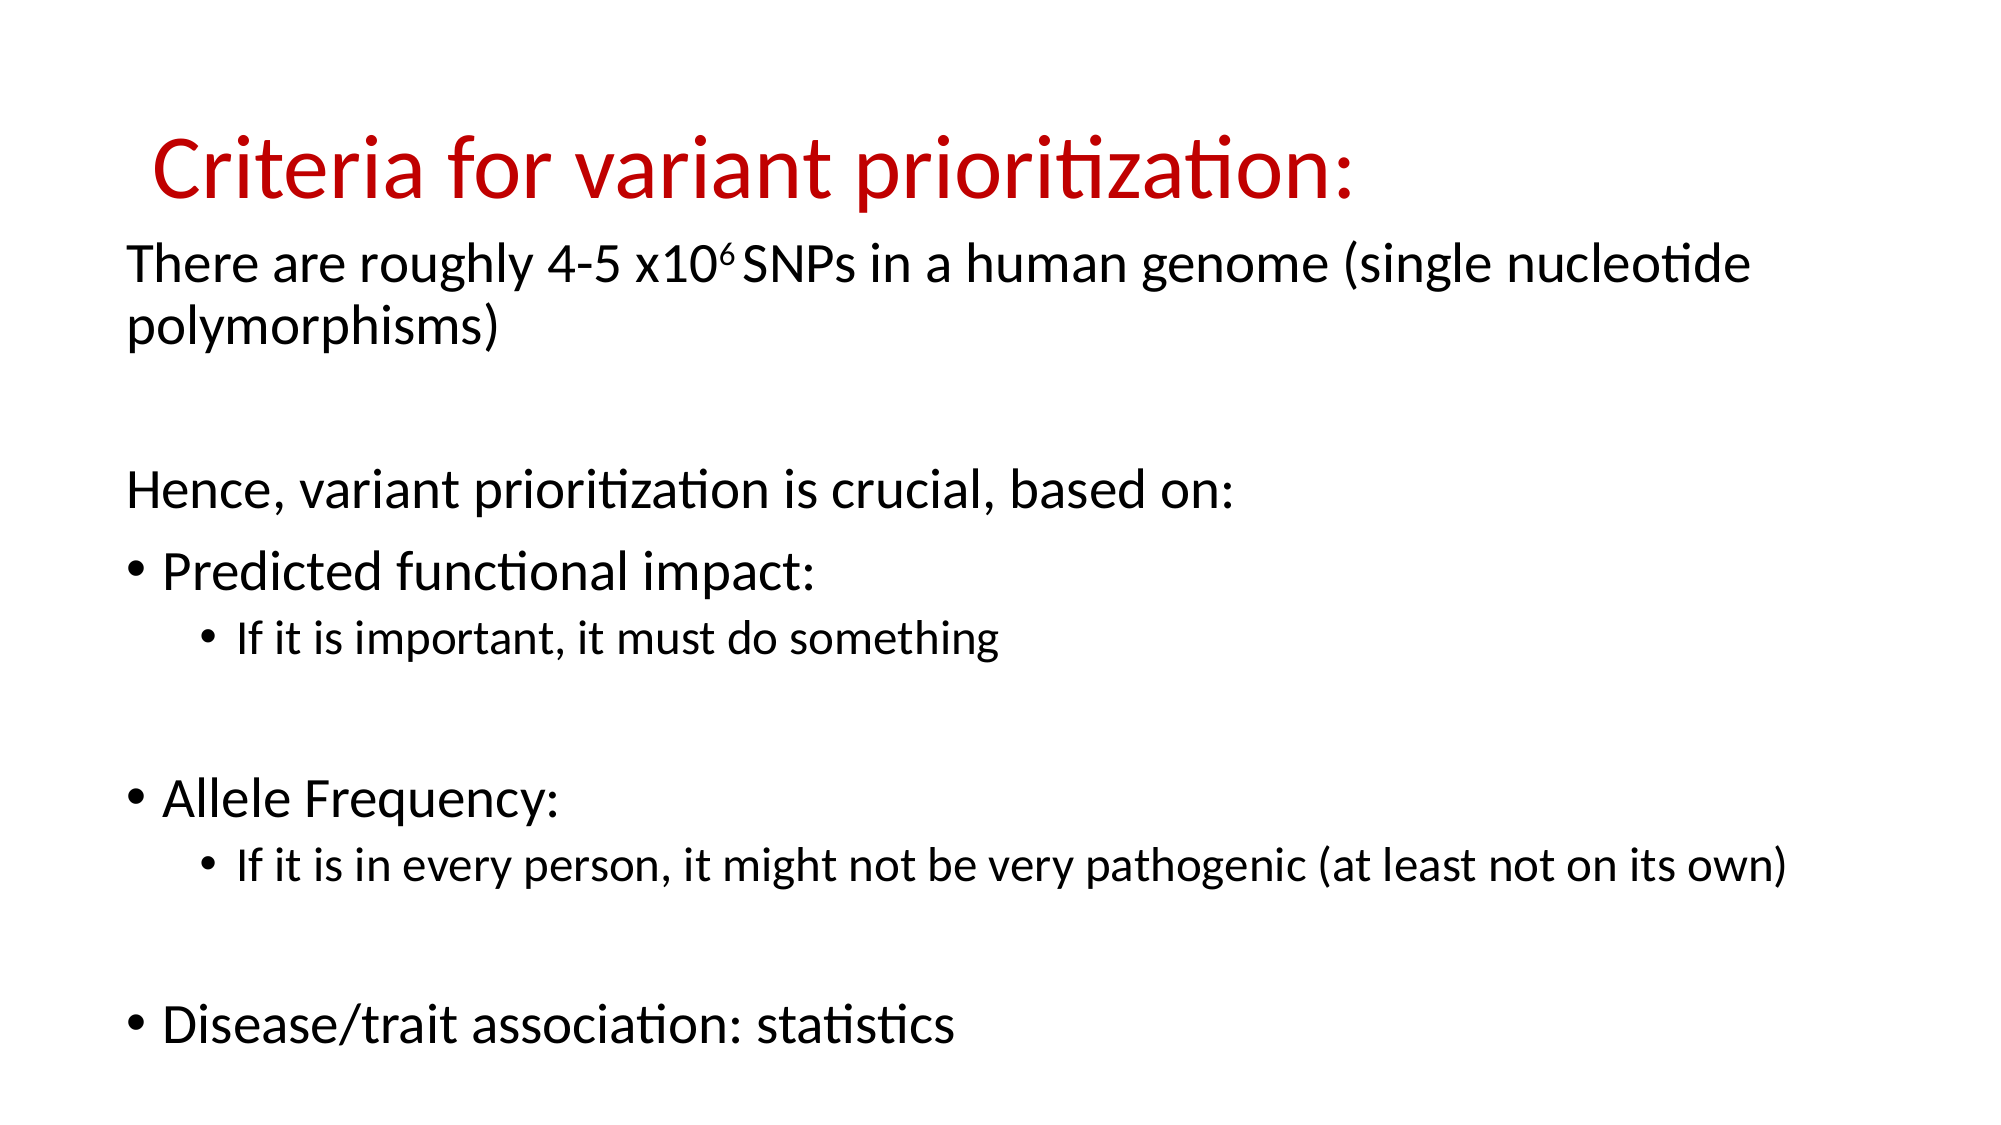

# Criteria for variant prioritization:
There are roughly 4-5 x106 SNPs in a human genome (single nucleotide polymorphisms)

Hence, variant prioritization is crucial, based on:
Predicted functional impact:
If it is important, it must do something

Allele Frequency:
If it is in every person, it might not be very pathogenic (at least not on its own)

Disease/trait association: statistics